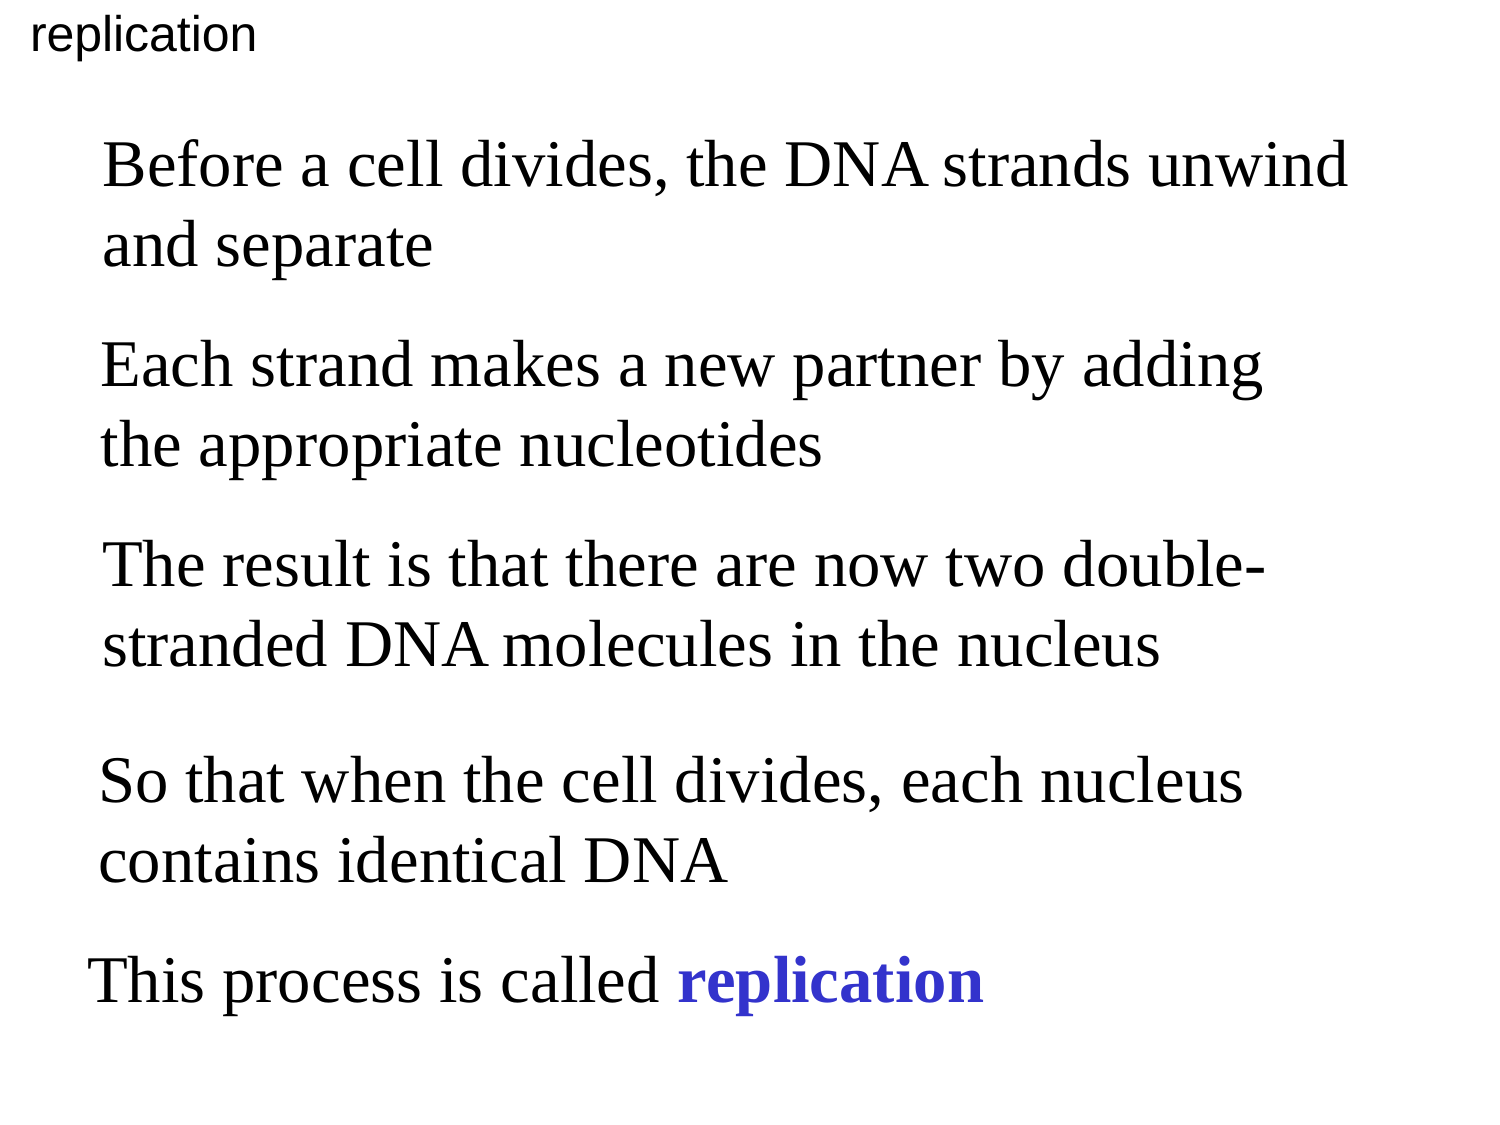

replication
Before a cell divides, the DNA strands unwind
and separate
Each strand makes a new partner by adding
the appropriate nucleotides
The result is that there are now two double-stranded DNA molecules in the nucleus
So that when the cell divides, each nucleus
contains identical DNA
This process is called replication